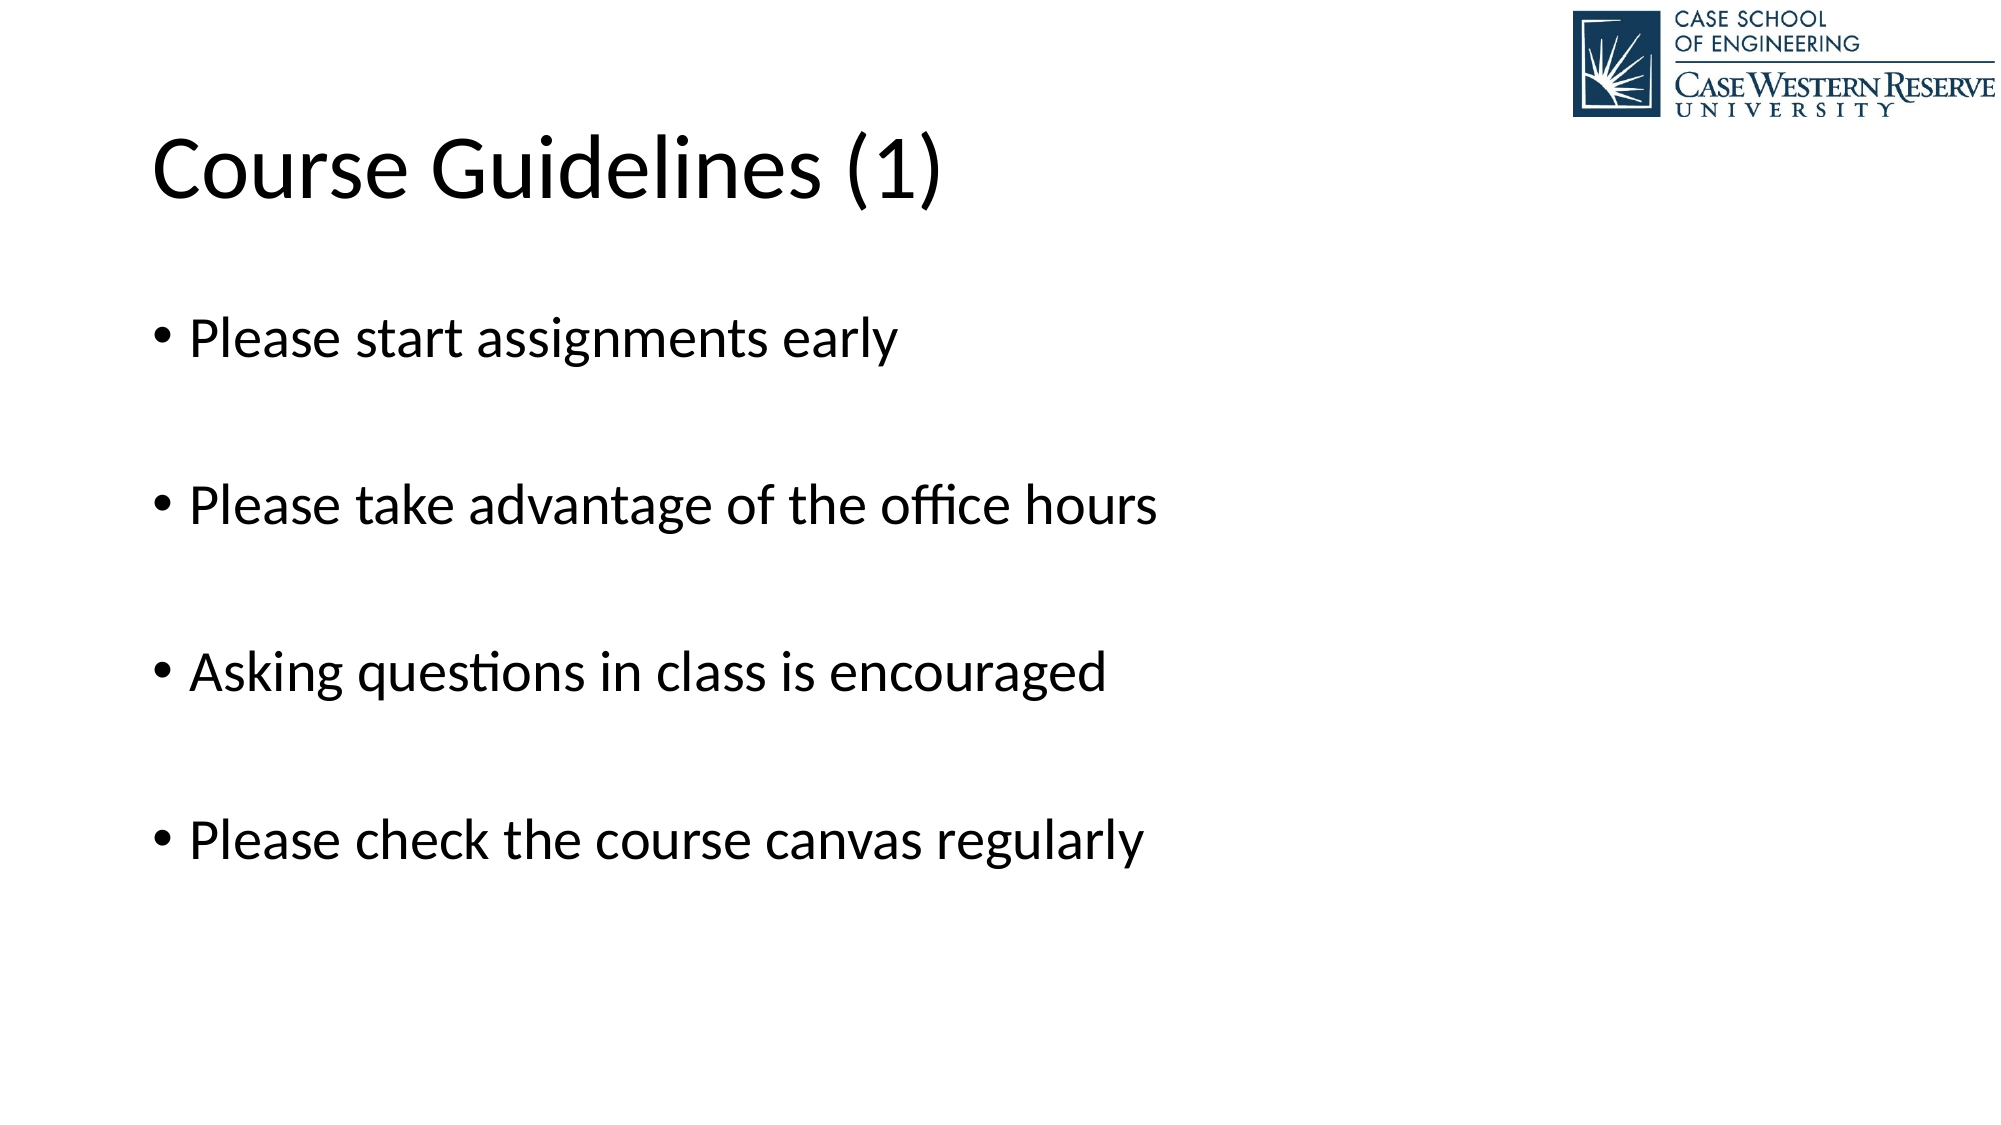

# Course Guidelines (1)
Please start assignments early

Please take advantage of the office hours

Asking questions in class is encouraged

Please check the course canvas regularly